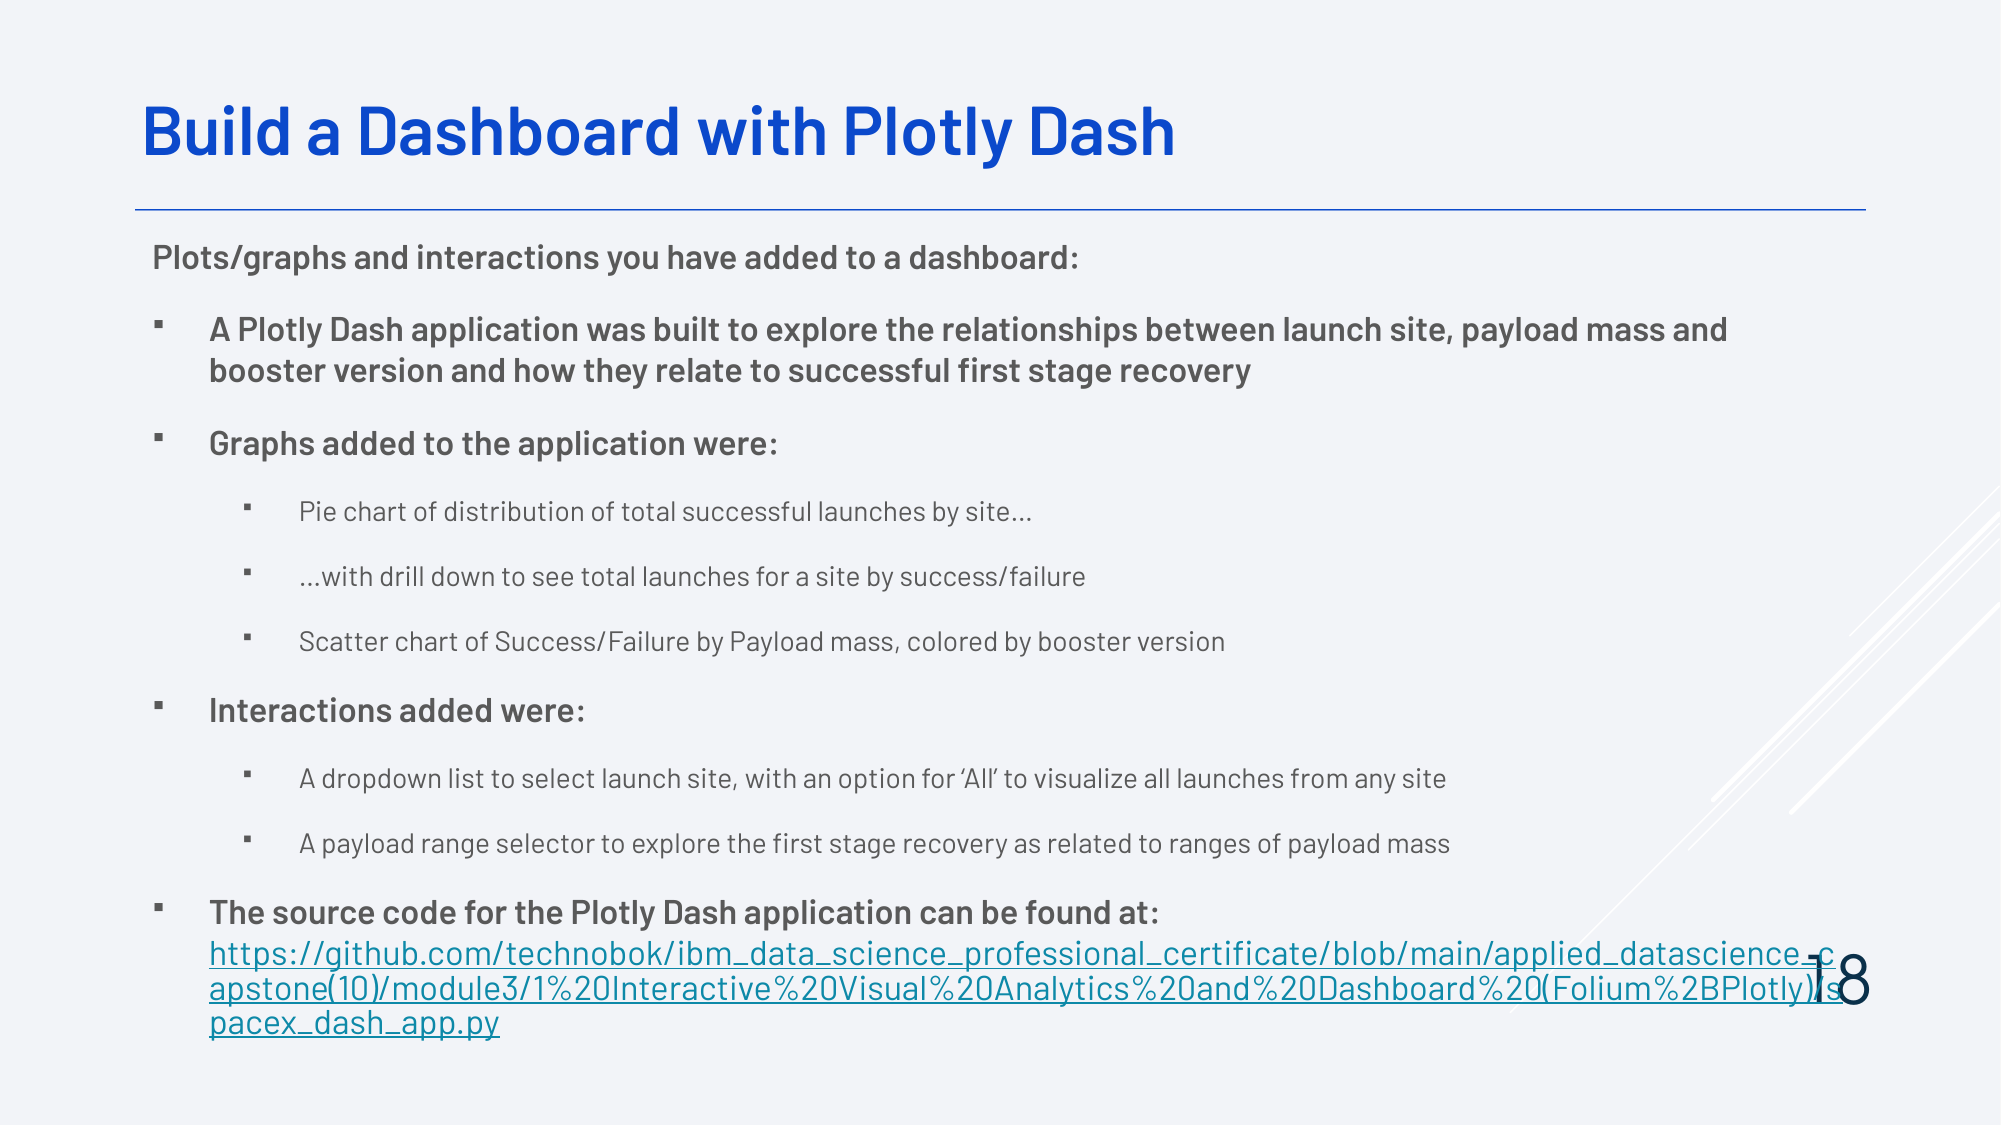

Build a Dashboard with Plotly Dash
Plots/graphs and interactions you have added to a dashboard:
A Plotly Dash application was built to explore the relationships between launch site, payload mass and booster version and how they relate to successful first stage recovery
Graphs added to the application were:
Pie chart of distribution of total successful launches by site…
…with drill down to see total launches for a site by success/failure
Scatter chart of Success/Failure by Payload mass, colored by booster version
Interactions added were:
A dropdown list to select launch site, with an option for ‘All’ to visualize all launches from any site
A payload range selector to explore the first stage recovery as related to ranges of payload mass
The source code for the Plotly Dash application can be found at: https://github.com/technobok/ibm_data_science_professional_certificate/blob/main/applied_datascience_capstone(10)/module3/1%20Interactive%20Visual%20Analytics%20and%20Dashboard%20(Folium%2BPlotly)/spacex_dash_app.py

18